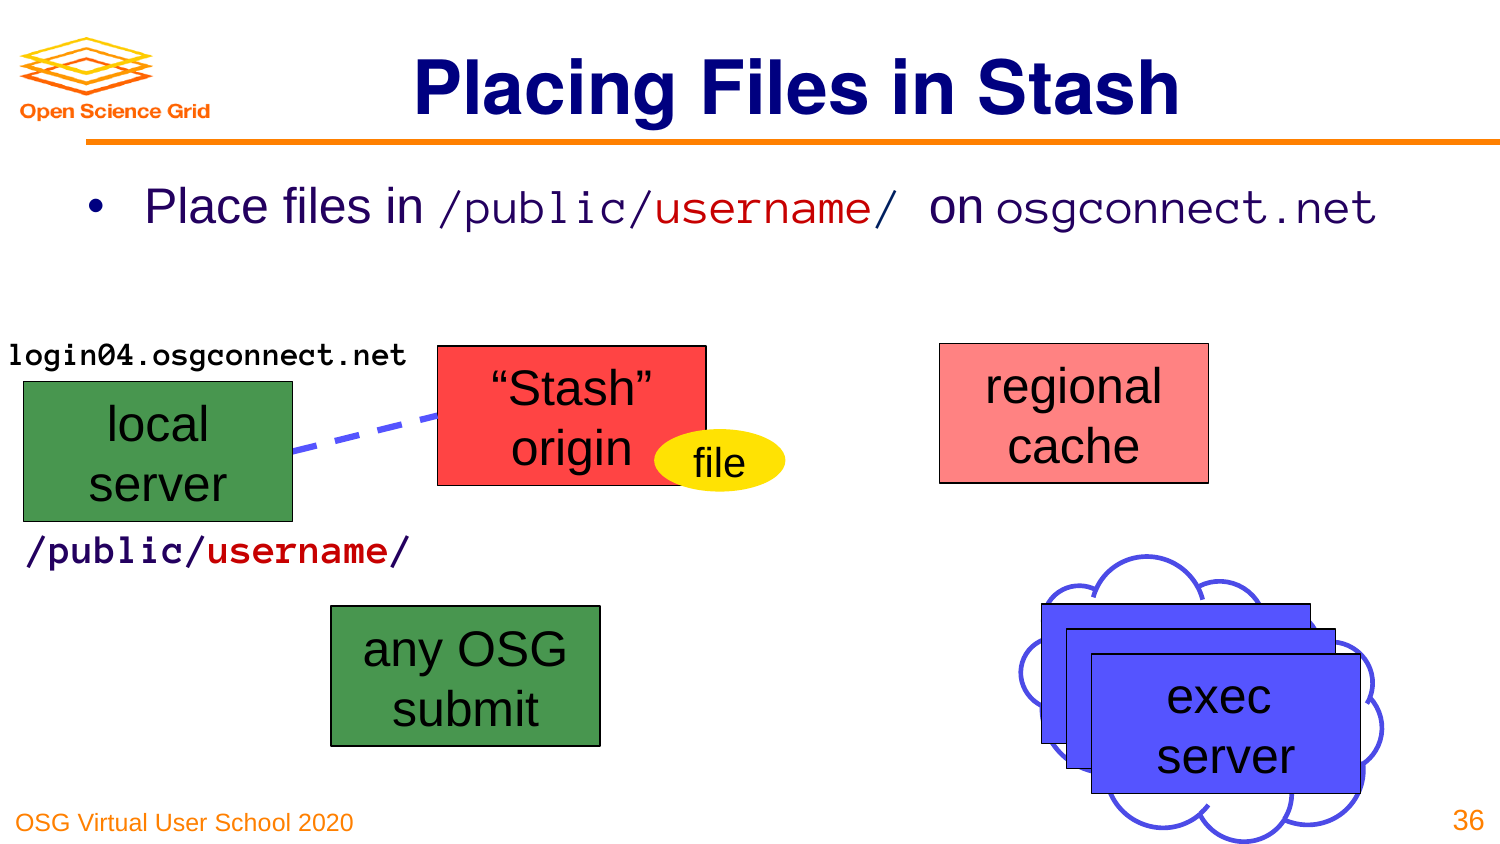

# Placing Files in Stash
Place files in /public/username/ on osgconnect.net
login04.osgconnect.net
regional cache
“Stash” origin
local server
file

/public/username/

exec  server
any OSG submit
exec  server
exec  server
36